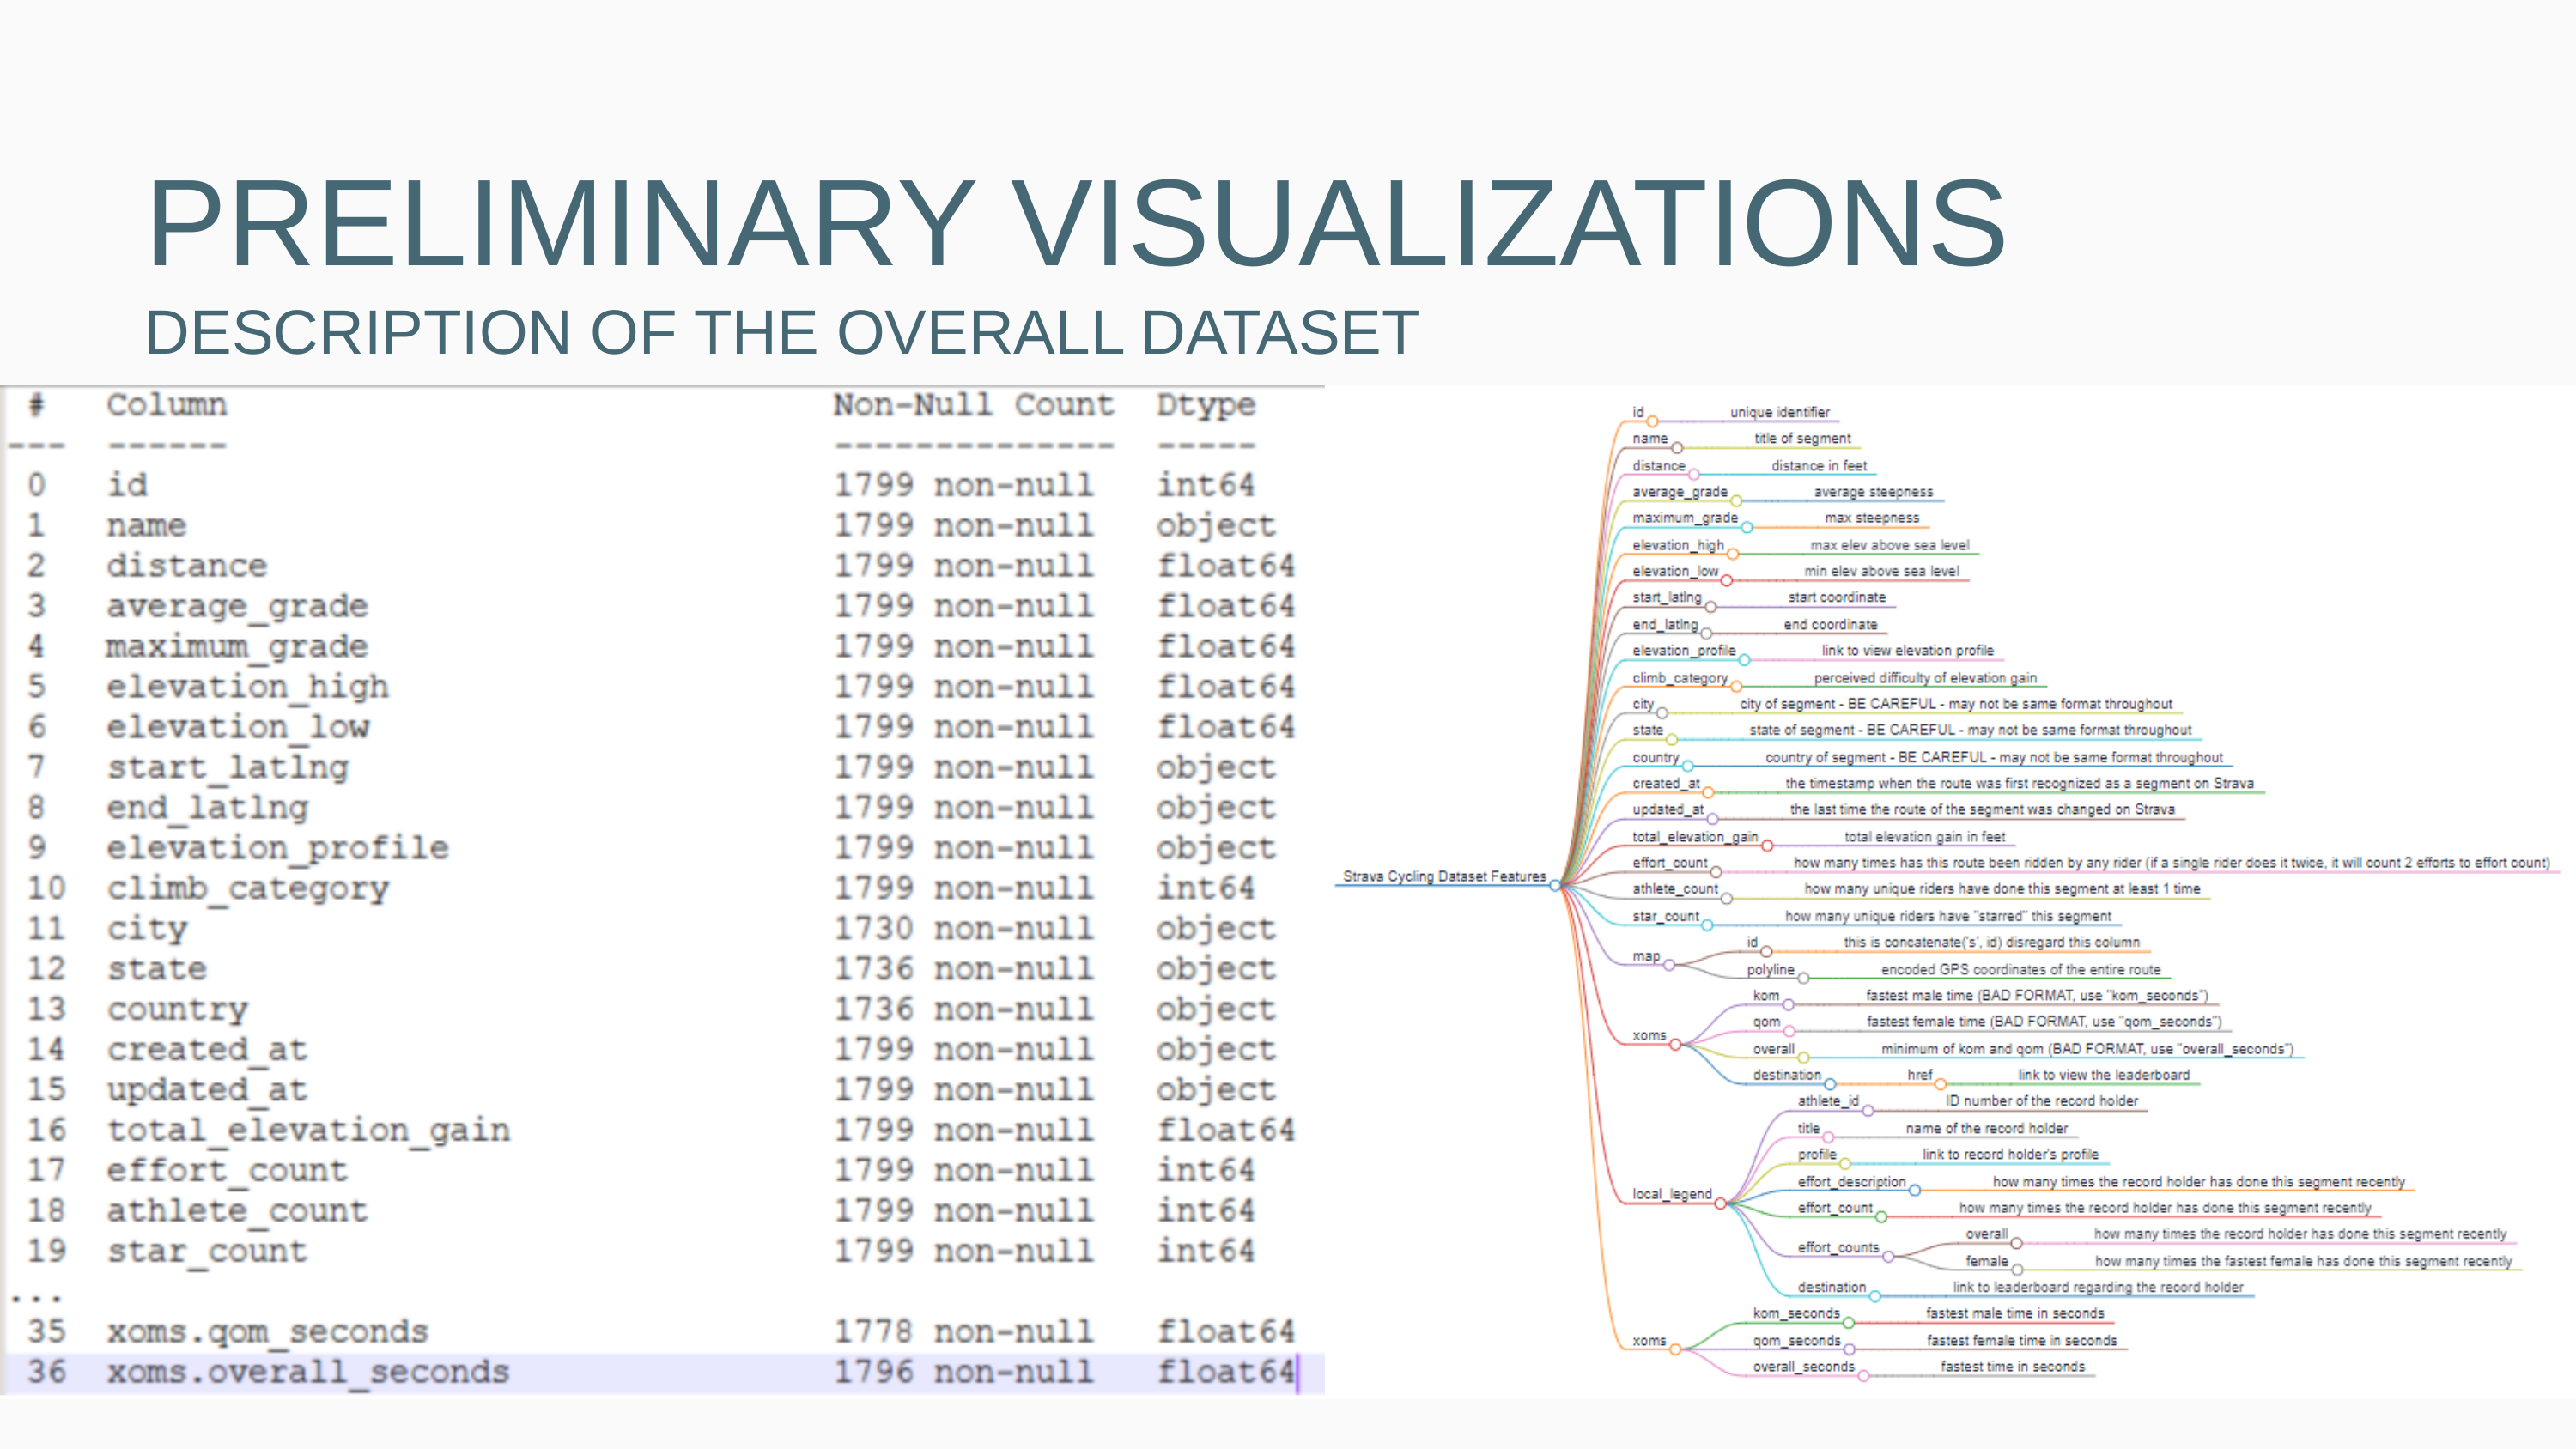

PRELIMINARY VISUALIZATIONS
DESCRIPTION OF THE OVERALL DATASET